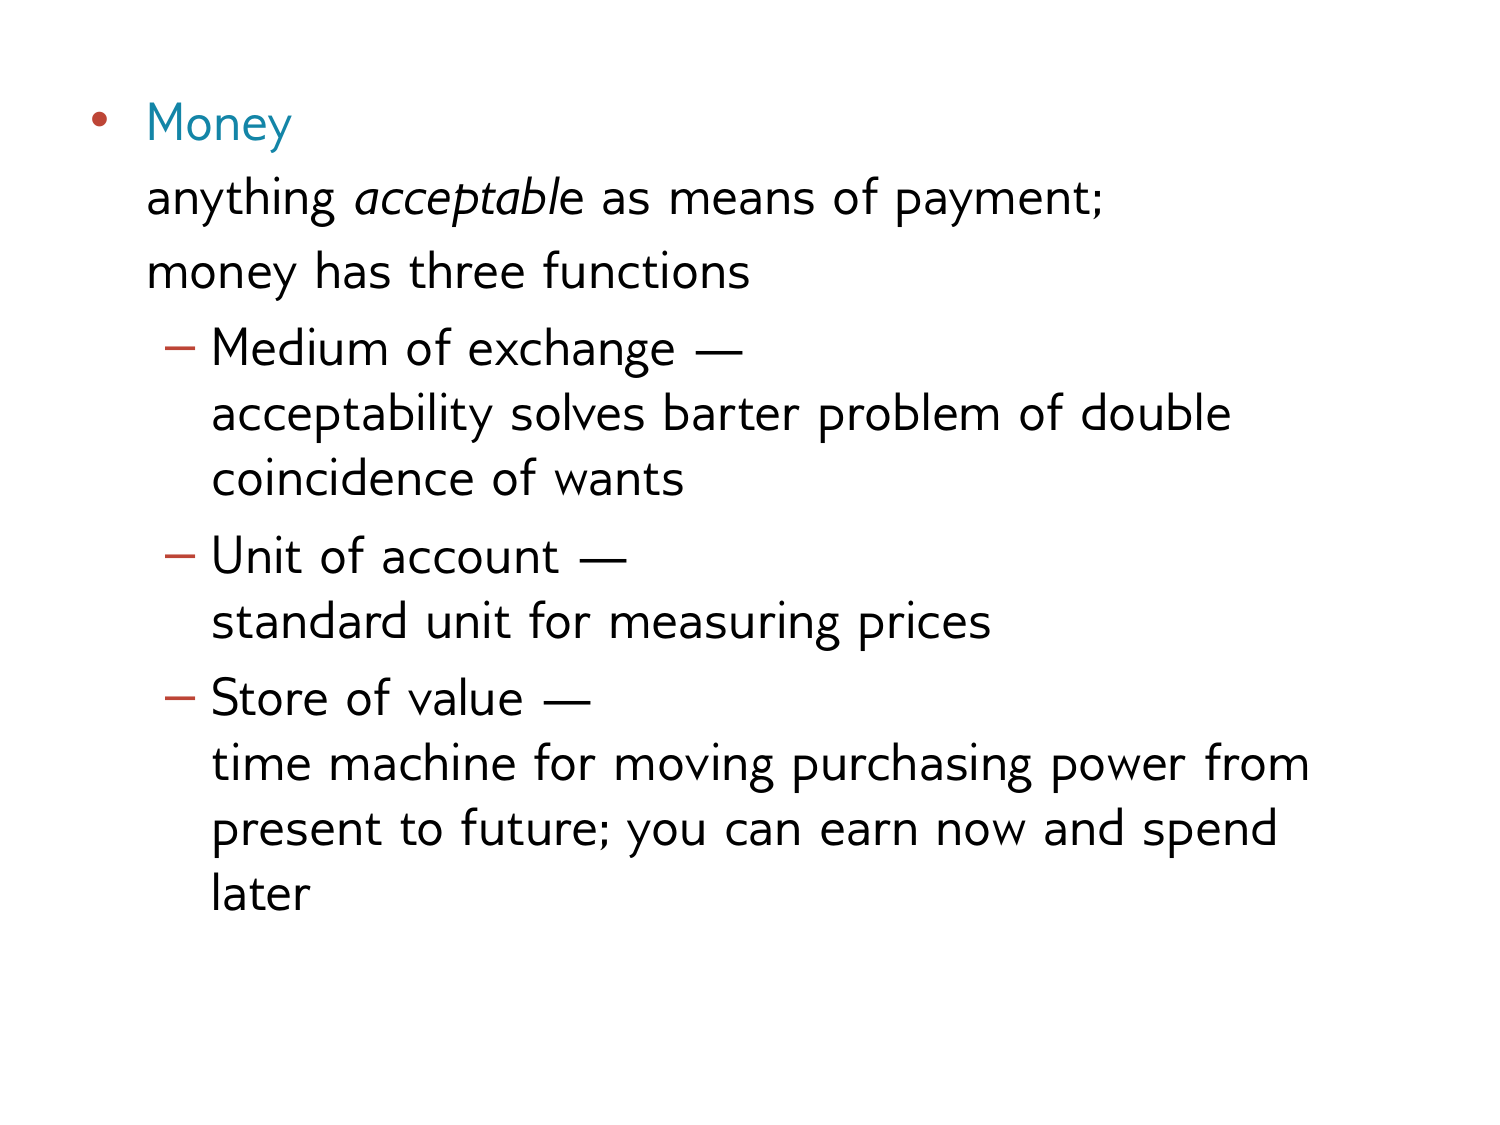

Money
anything acceptable as means of payment;
money has three functions
Medium of exchange —
acceptability solves barter problem of double coincidence of wants
Unit of account —
standard unit for measuring prices
Store of value —
time machine for moving purchasing power from present to future; you can earn now and spend later